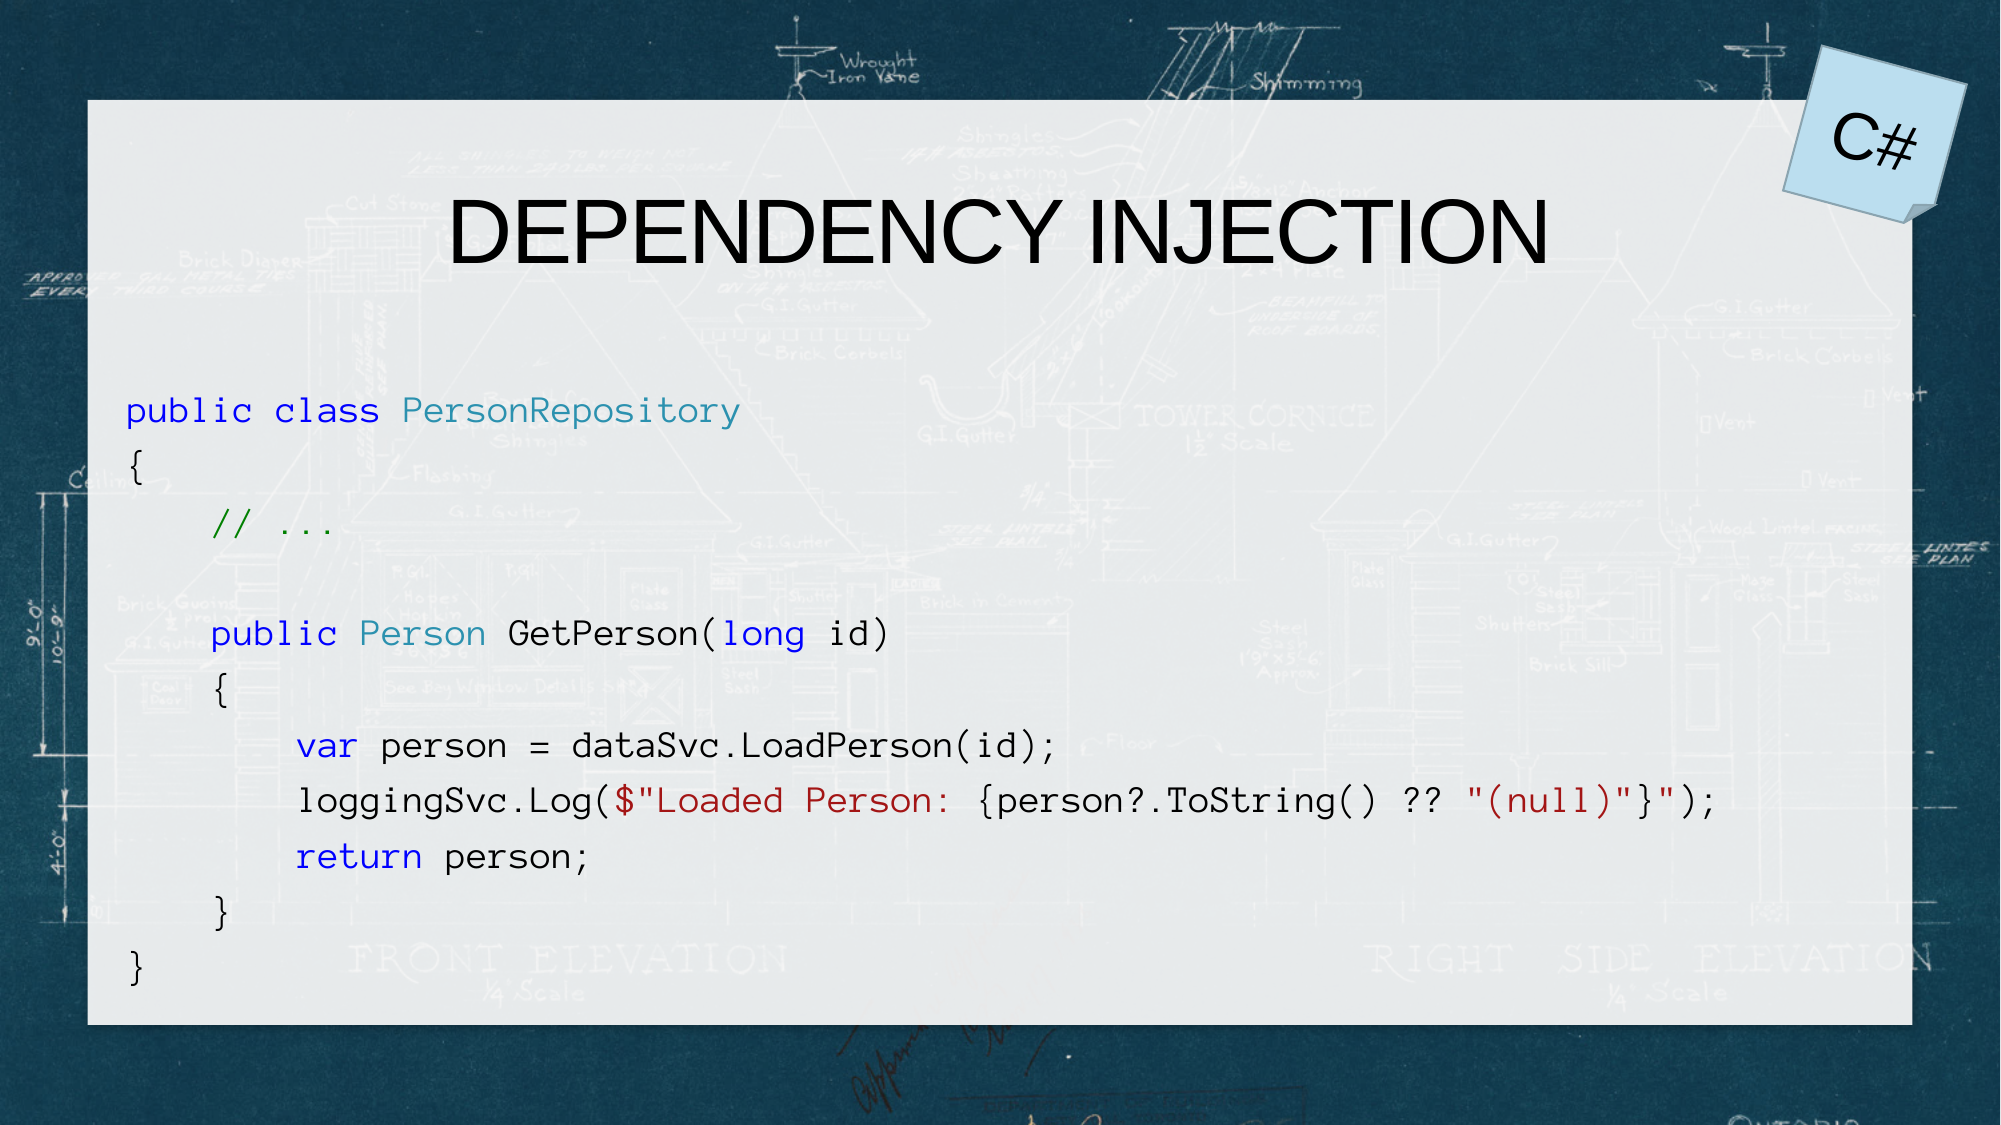

C#
# Dependency Injection
public class PersonRepository
{
    // ...

    public Person GetPerson(long id)
    {
        var person = dataSvc.LoadPerson(id);
        loggingSvc.Log($"Loaded Person: {person?.ToString() ?? "(null)"}");
        return person;
    }
}